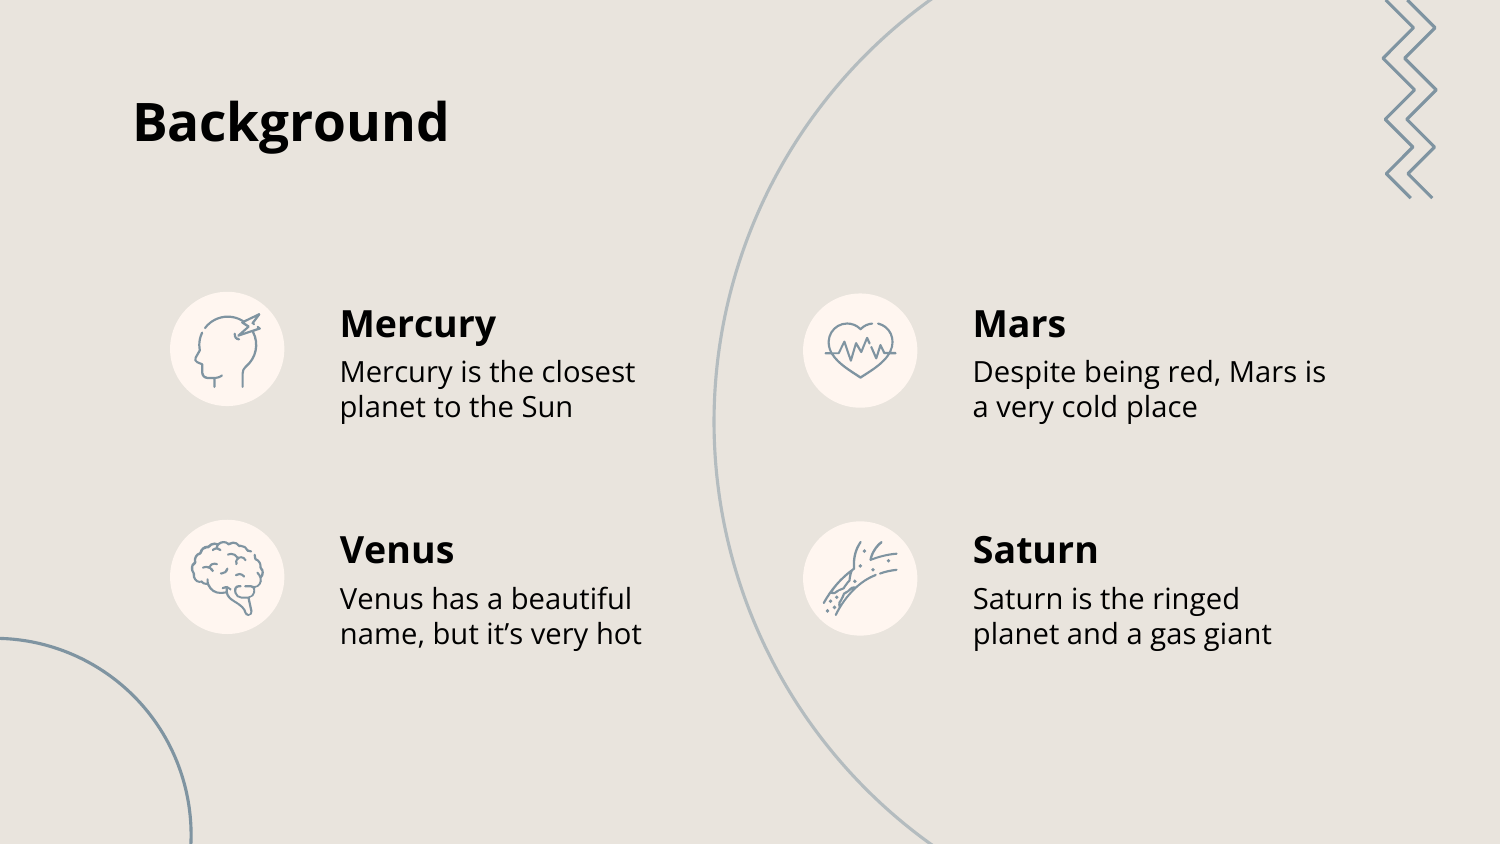

# Background

Mercury
Mars

Despite being red, Mars is a very cold place
Mercury is the closest planet to the Sun
Saturn
Venus

Venus has a beautiful name, but it’s very hot
Saturn is the ringed planet and a gas giant